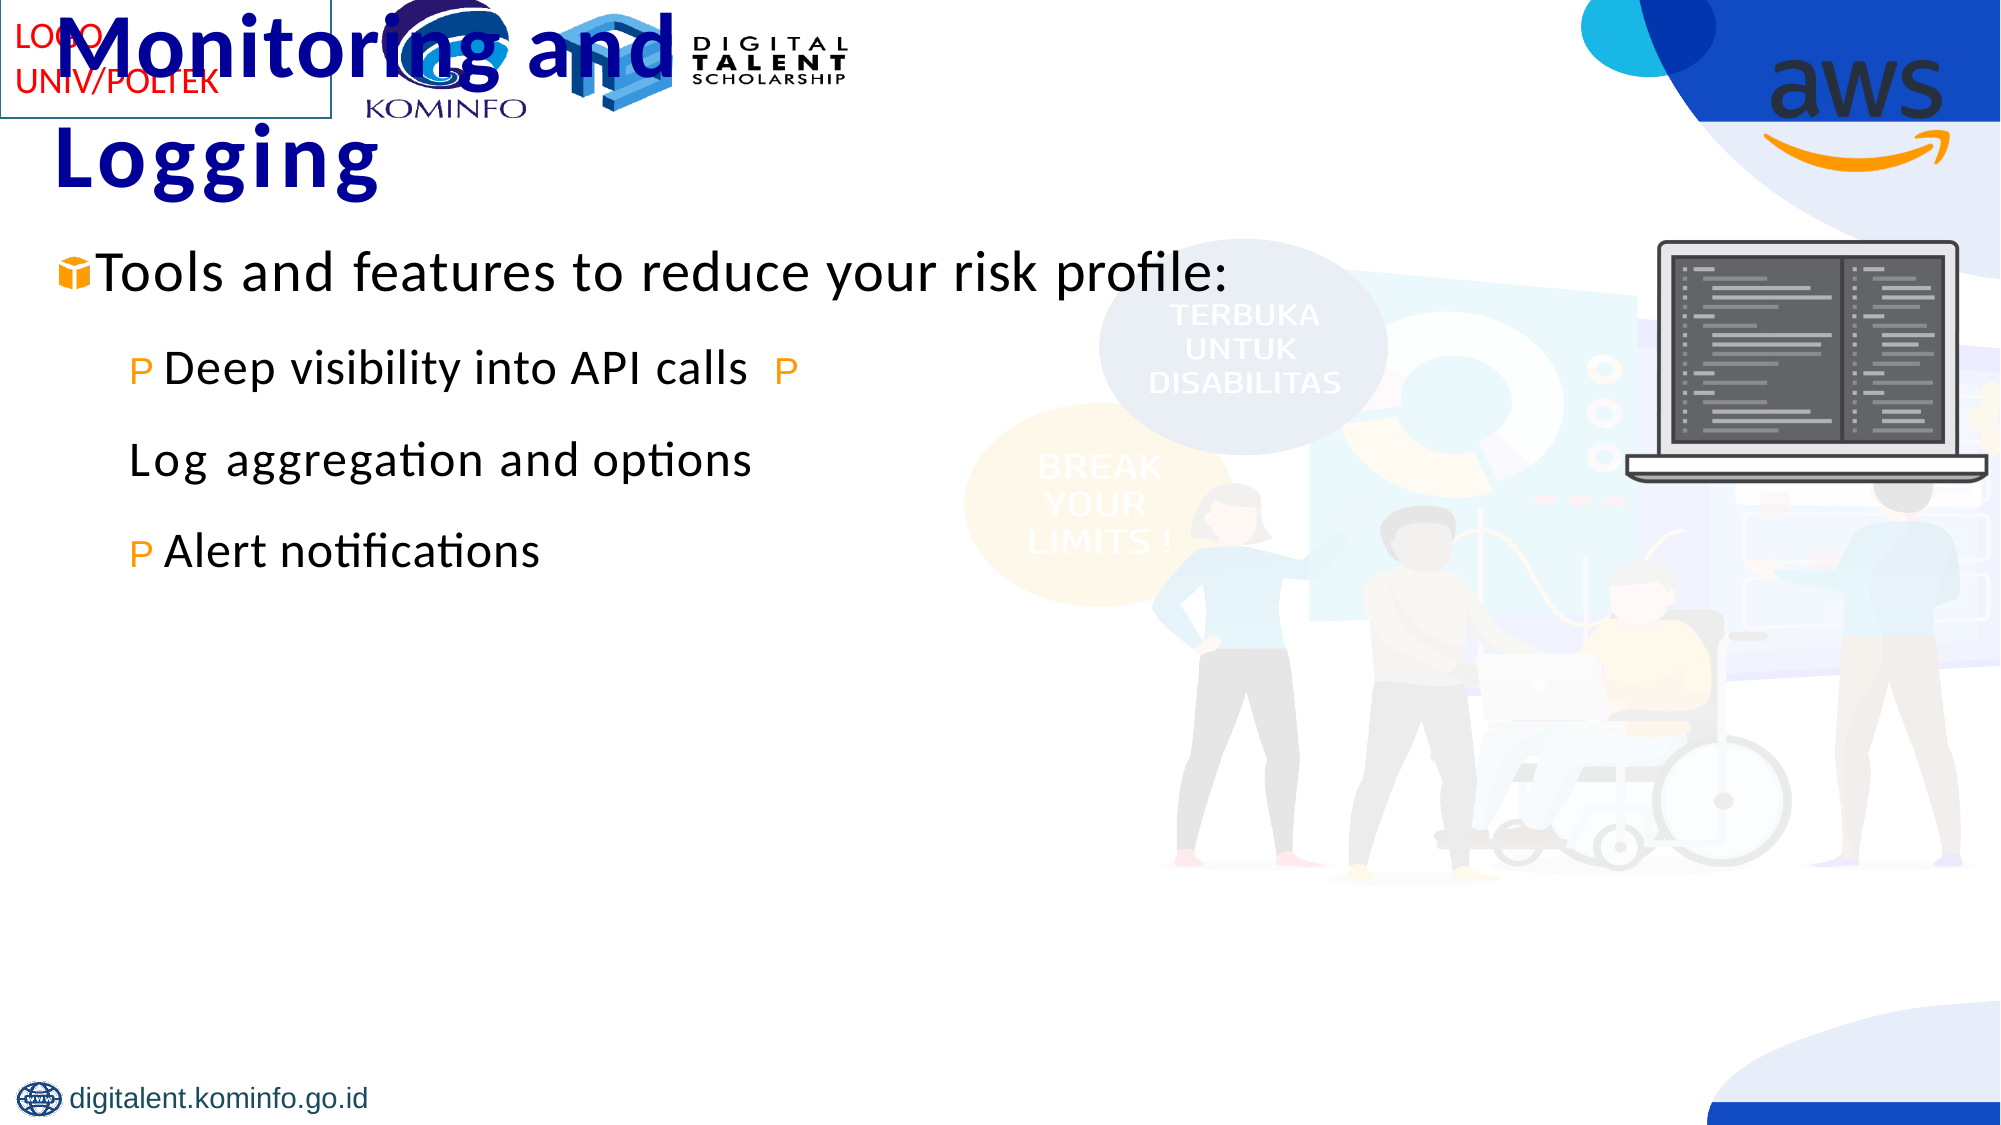

# Monitoring and Logging

Tools and features to reduce your risk profile:
P Deep visibility into API calls  P Log aggregation and options  P Alert notifications